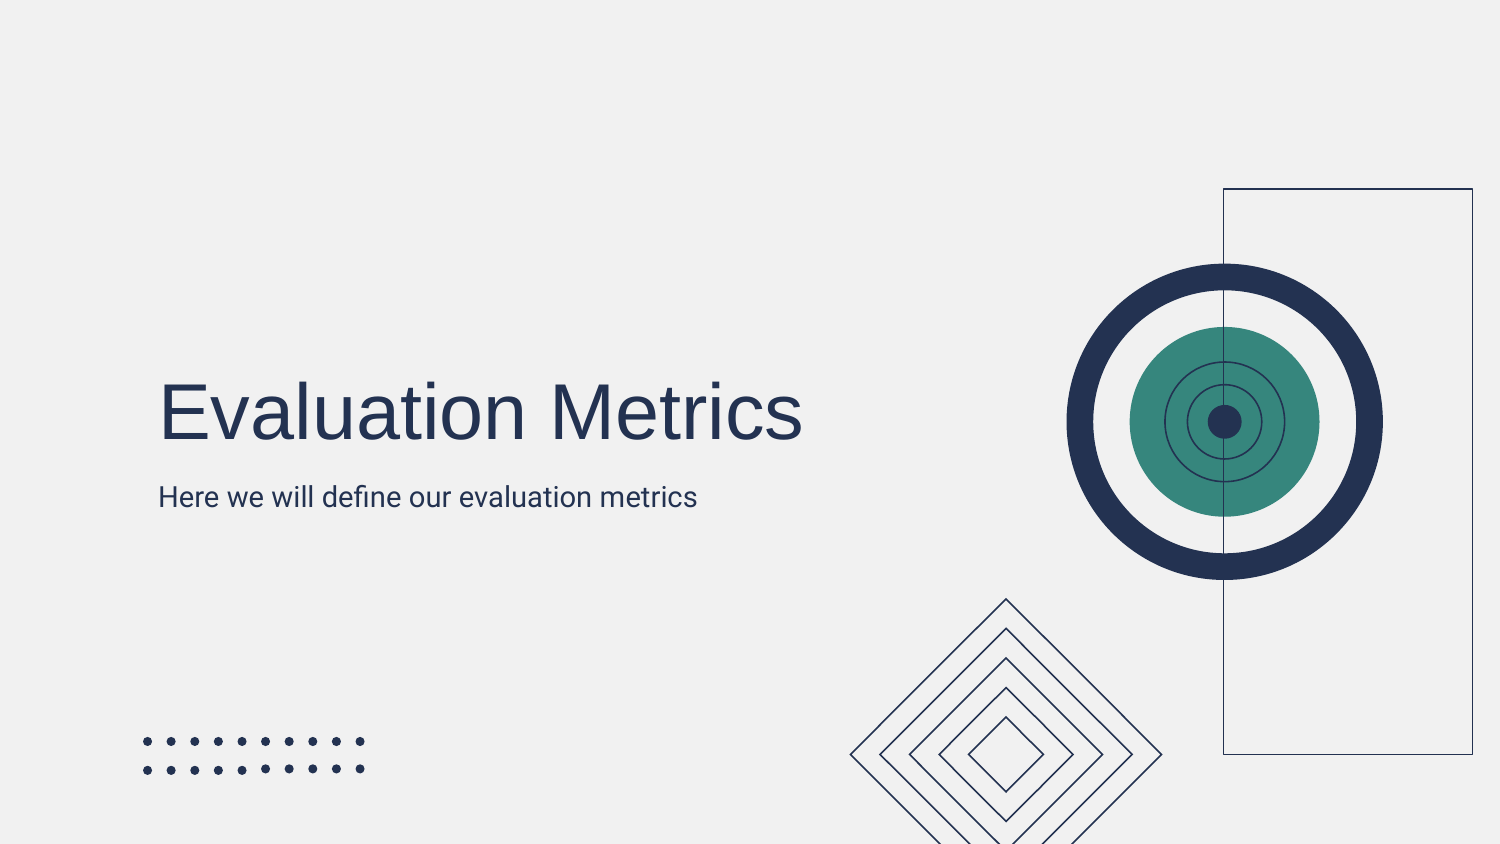

# Evaluation Metrics

Here we will define our evaluation metrics